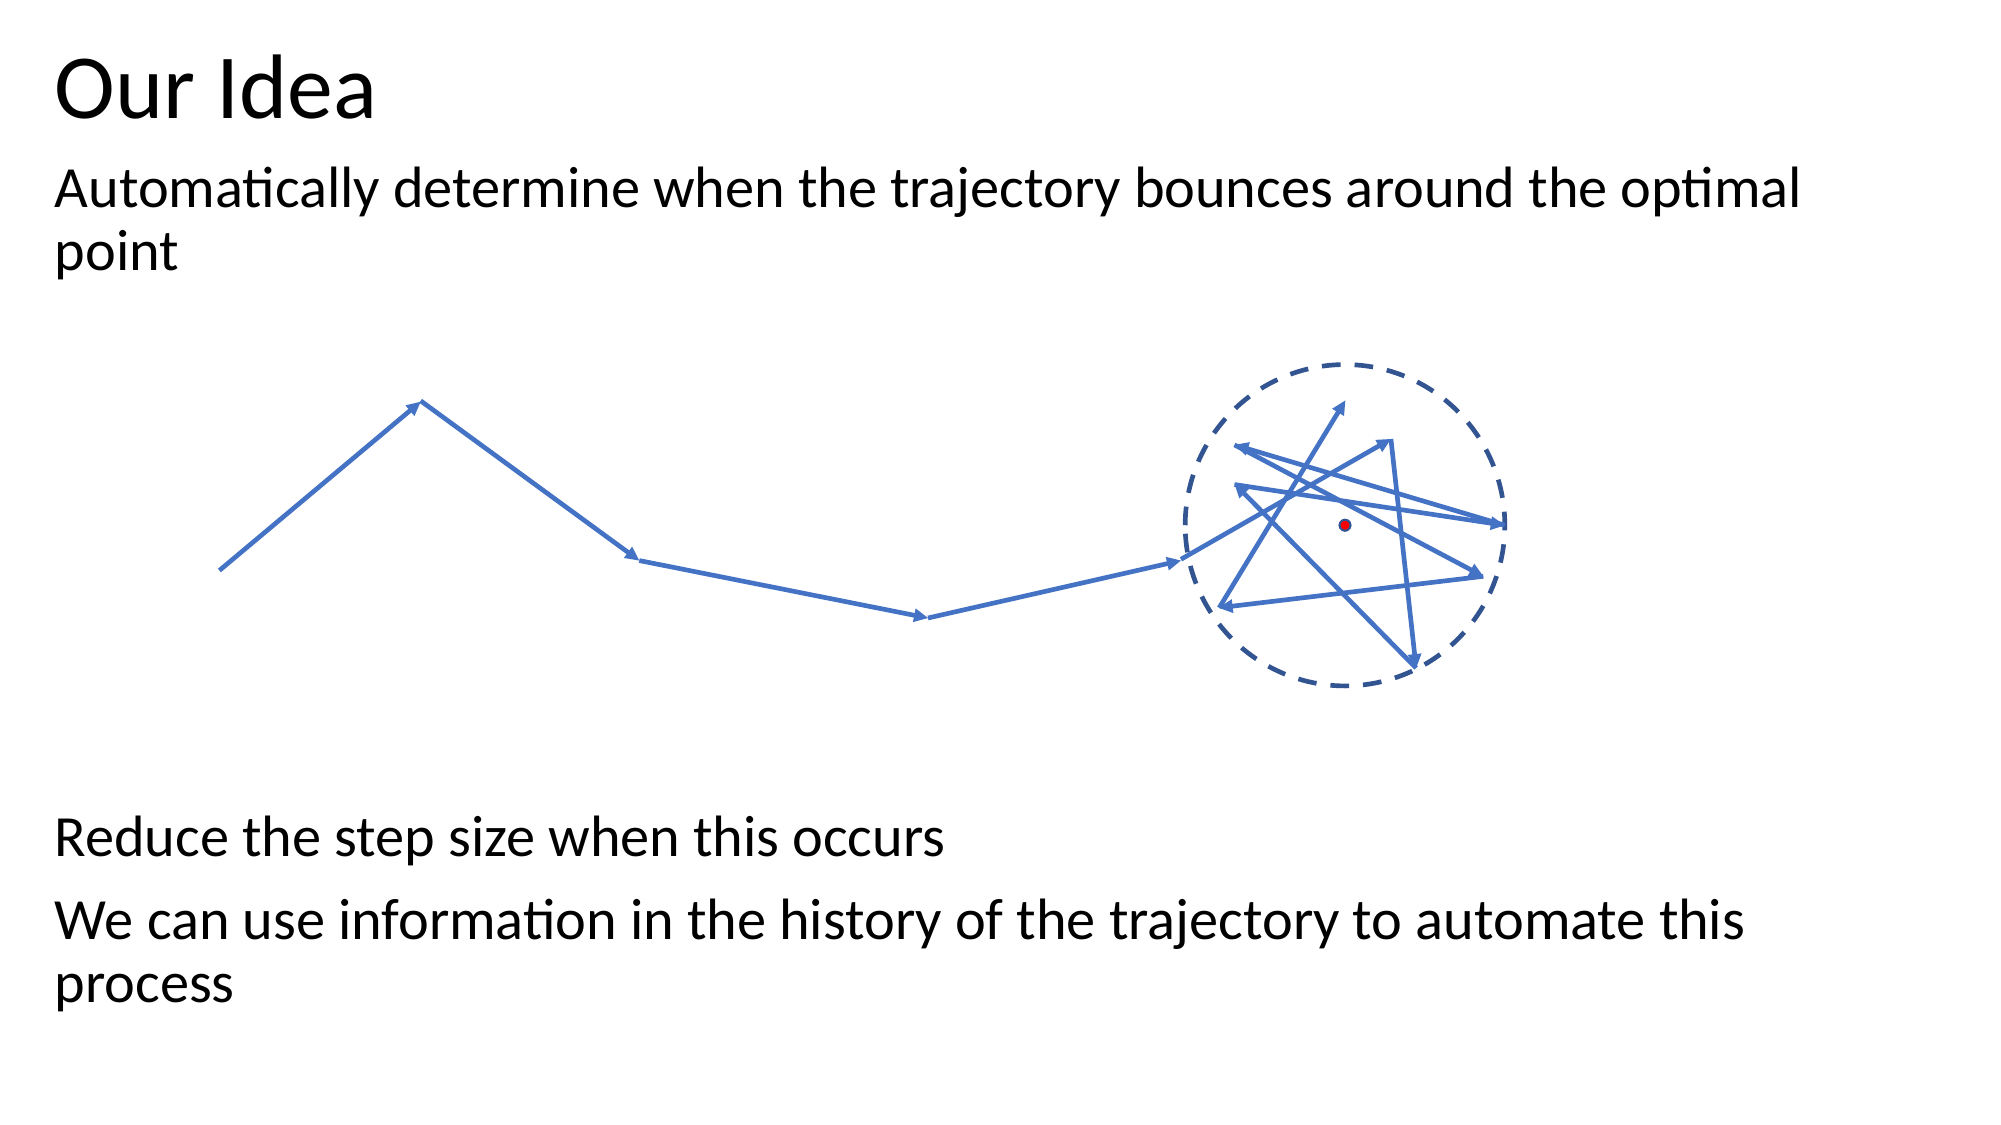

Our Idea
Automatically determine when the trajectory bounces around the optimal point

Reduce the step size when this occurs
We can use information in the history of the trajectory to automate this process